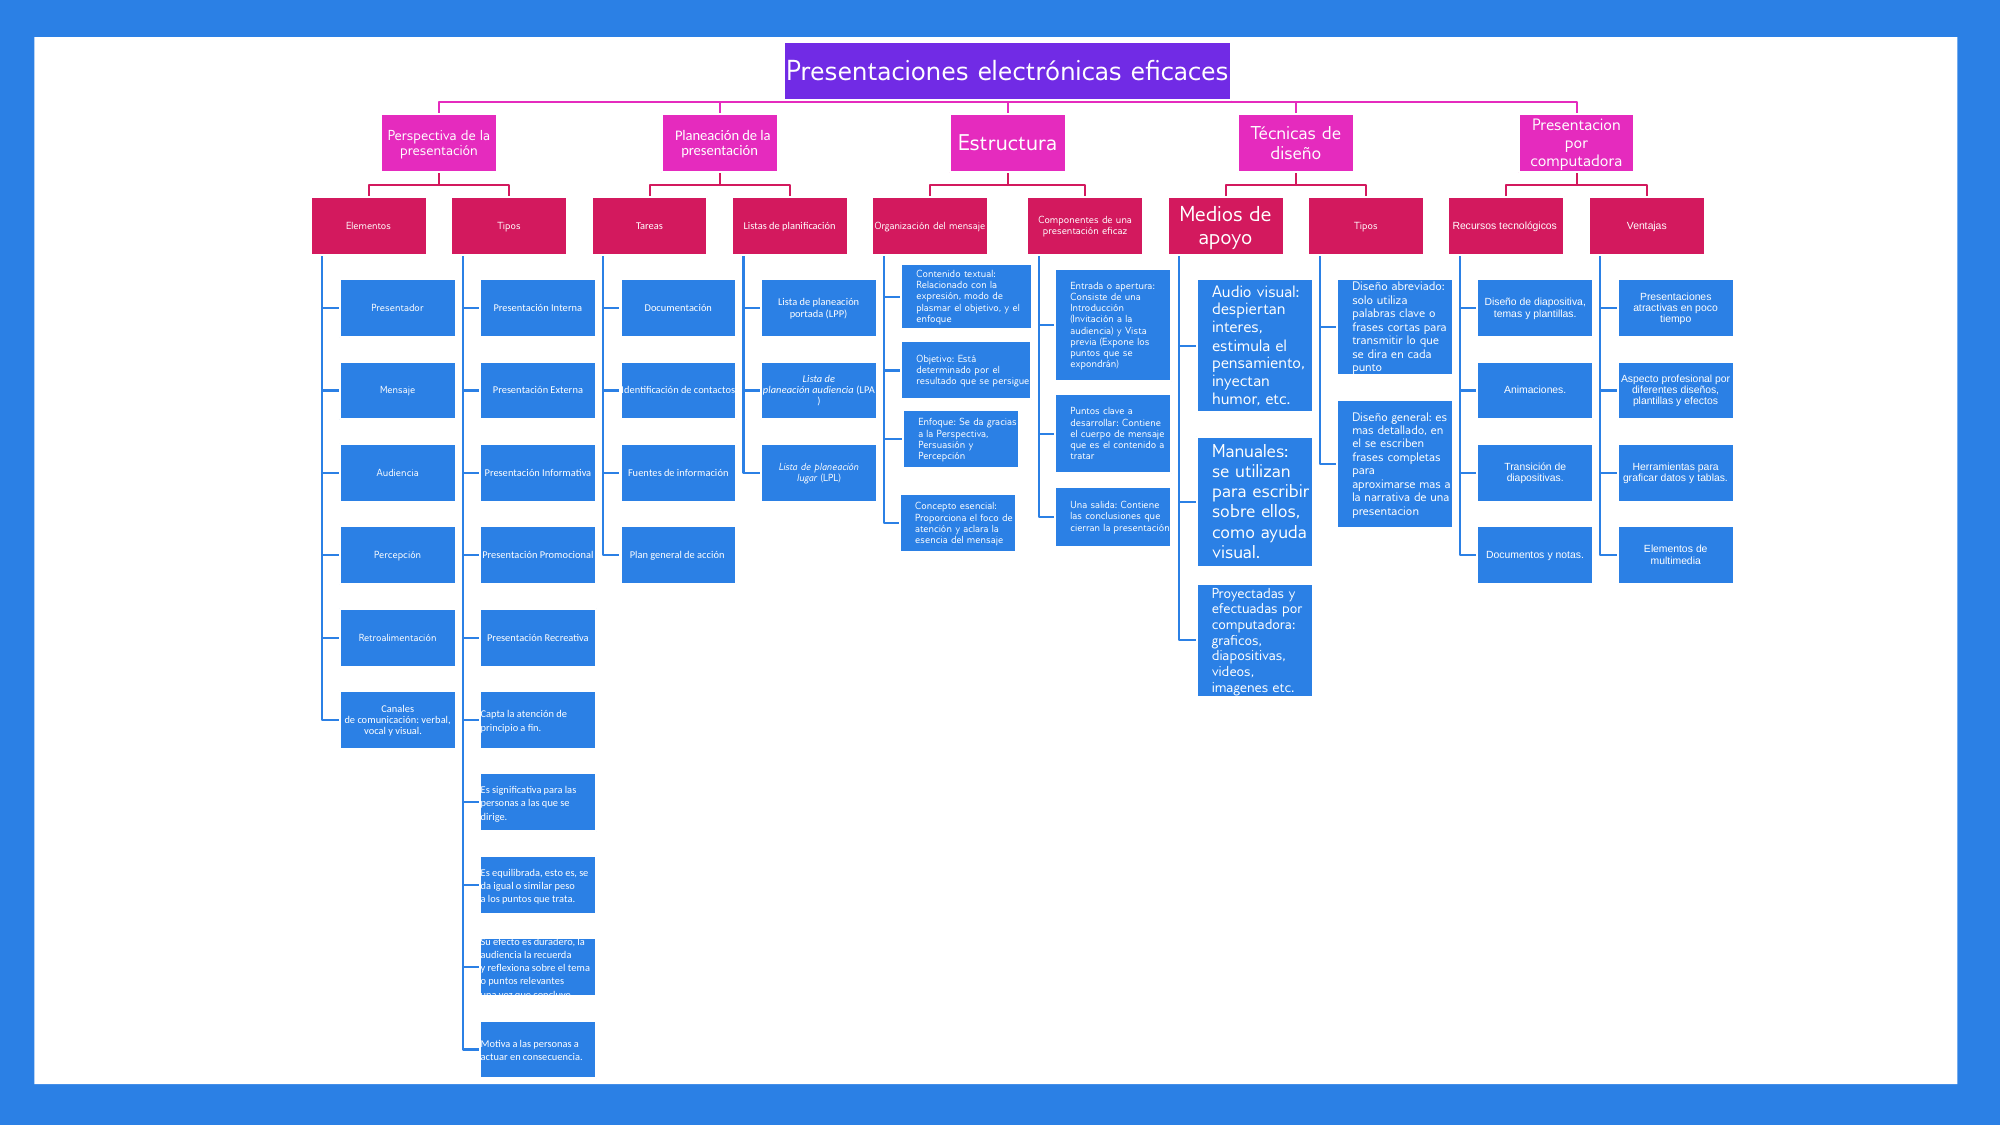

Presentaciones electrónicas eficaces
Perspectiva de la presentación
Elementos
Presentador
Mensaje
Audiencia
Percepción
Retroalimentación
Canales de comunicación: verbal, vocal y visual.
Tipos
Presentación Interna
Presentación Externa
Presentación Informativa
Presentación Promocional
Presentación Recreativa
Capta la atención de principio a fin.
Es significativa para las personas a las que se dirige.
Es equilibrada, esto es, se da igual o similar peso a los puntos que trata.
Su efecto es duradero, la audiencia la recuerda y reflexiona sobre el tema o puntos relevantes una vez que concluye.
Motiva a las personas a actuar en consecuencia.
  Planeación de la presentación
Tareas
Documentación
Identificación de contactos
Fuentes de información
Plan general de acción
Listas de planificación
Lista de planeación portada (LPP)
Lista de planeación audiencia (LPA)
Lista de planeación lugar (LPL)
Estructura
Organización del mensaje
Contenido textual: Relacionado con la expresión, modo de plasmar el objetivo, y el enfoque
Objetivo: Está determinado por el resultado que se persigue
Enfoque: Se da gracias a la Perspectiva, Persuasión y Percepción
Concepto esencial: Proporciona el foco de atención y aclara la esencia del mensaje
Componentes de una presentación eficaz
Entrada o apertura: Consiste de una Introducción (Invitación a la audiencia) y Vista previa (Expone los puntos que se expondrán)
Puntos clave a desarrollar: Contiene el cuerpo de mensaje que es el contenido a tratar
Una salida: Contiene las conclusiones que cierran la presentación
Técnicas de diseño
Medios de apoyo
Audio visual: despiertan interes, estimula el pensamiento, inyectan humor, etc.
Manuales: se utilizan para escribir sobre ellos, como ayuda visual.
Proyectadas y efectuadas por computadora: graficos, diapositivas, videos, imagenes etc.
Tipos
Diseño abreviado: solo utiliza palabras clave o frases cortas para transmitir lo que se dira en cada punto
Diseño general: es mas detallado, en el se escriben frases completas para aproximarse mas a la narrativa de una presentacion
Presentacion por computadora
Recursos tecnológicos
Diseño de diapositiva, temas y plantillas.
Animaciones.
Transición de diapositivas.
Documentos y notas.
Ventajas
Presentaciones atractivas en poco tiempo
Aspecto profesional por diferentes diseños, plantillas y efectos
Herramientas para graficar datos y tablas.
Elementos de multimedia